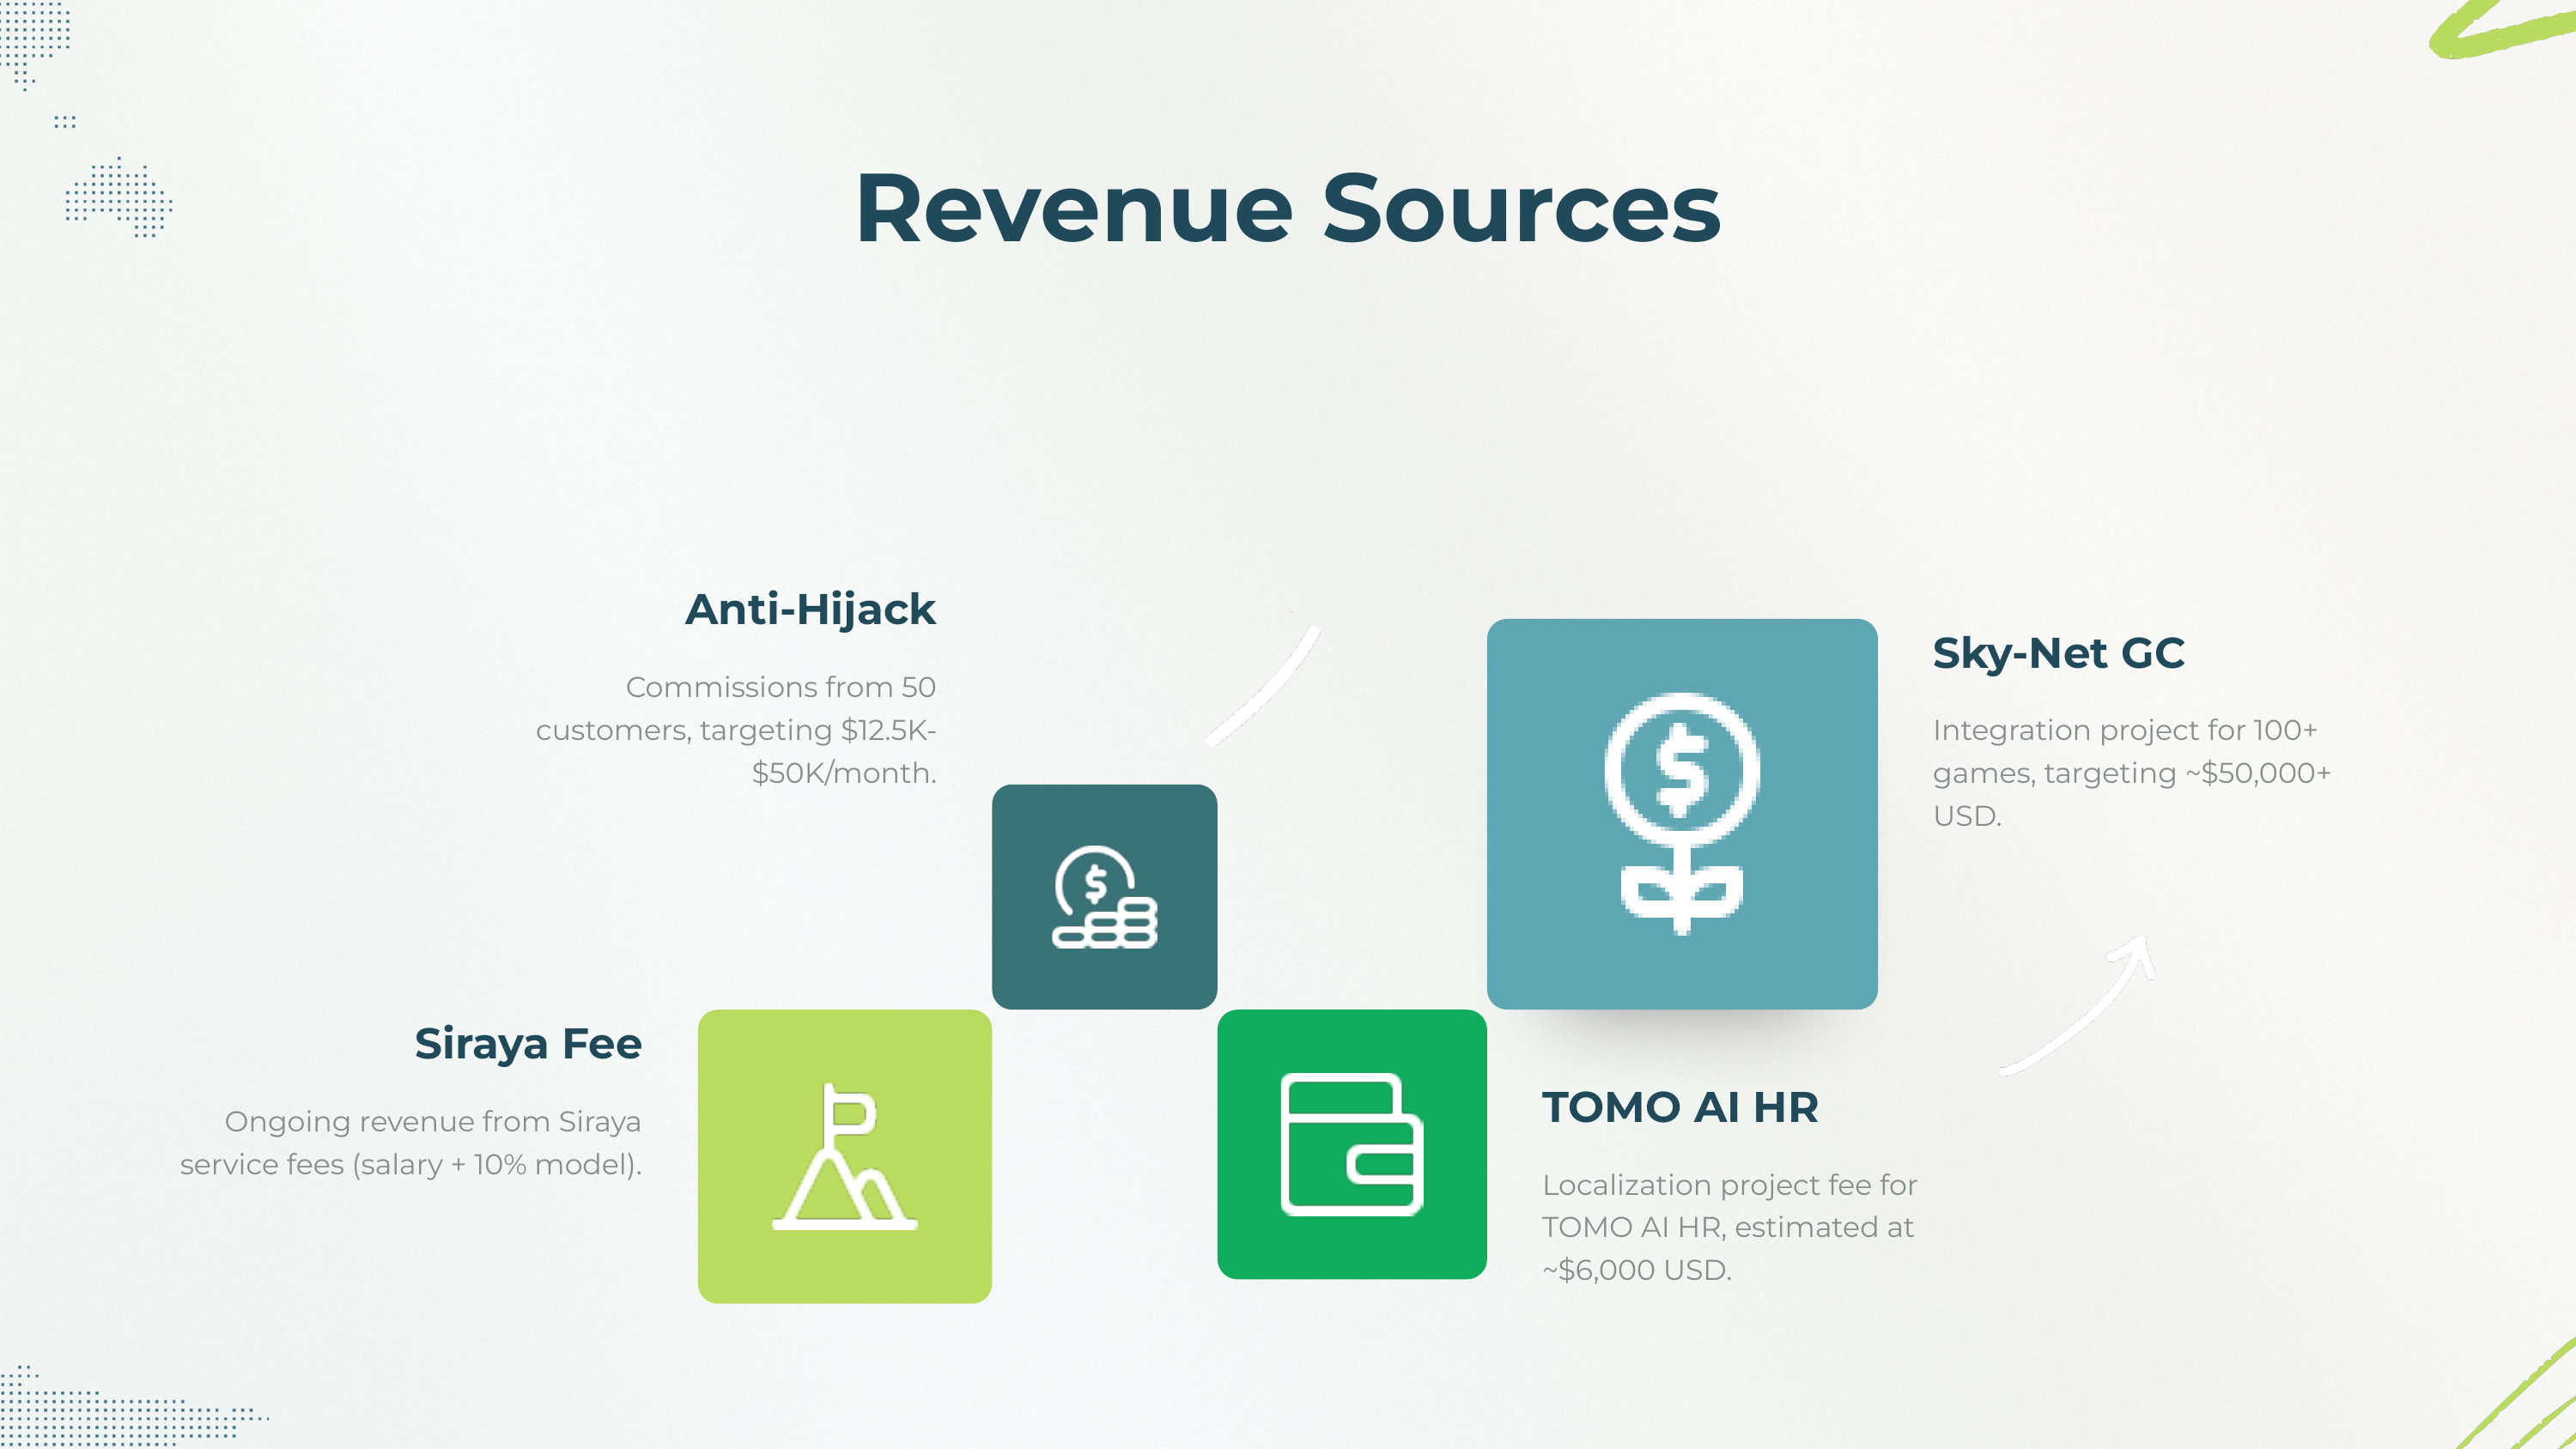

Revenue Sources
Anti-Hijack

Sky-Net GC

Commissions from 50 customers, targeting $12.5K-$50K/month.

Integration project for 100+ games, targeting ~$50,000+ USD.

Siraya Fee

TOMO AI HR

Ongoing revenue from Siraya service fees (salary + 10% model).
Localization project fee for TOMO AI HR, estimated at ~$6,000 USD.